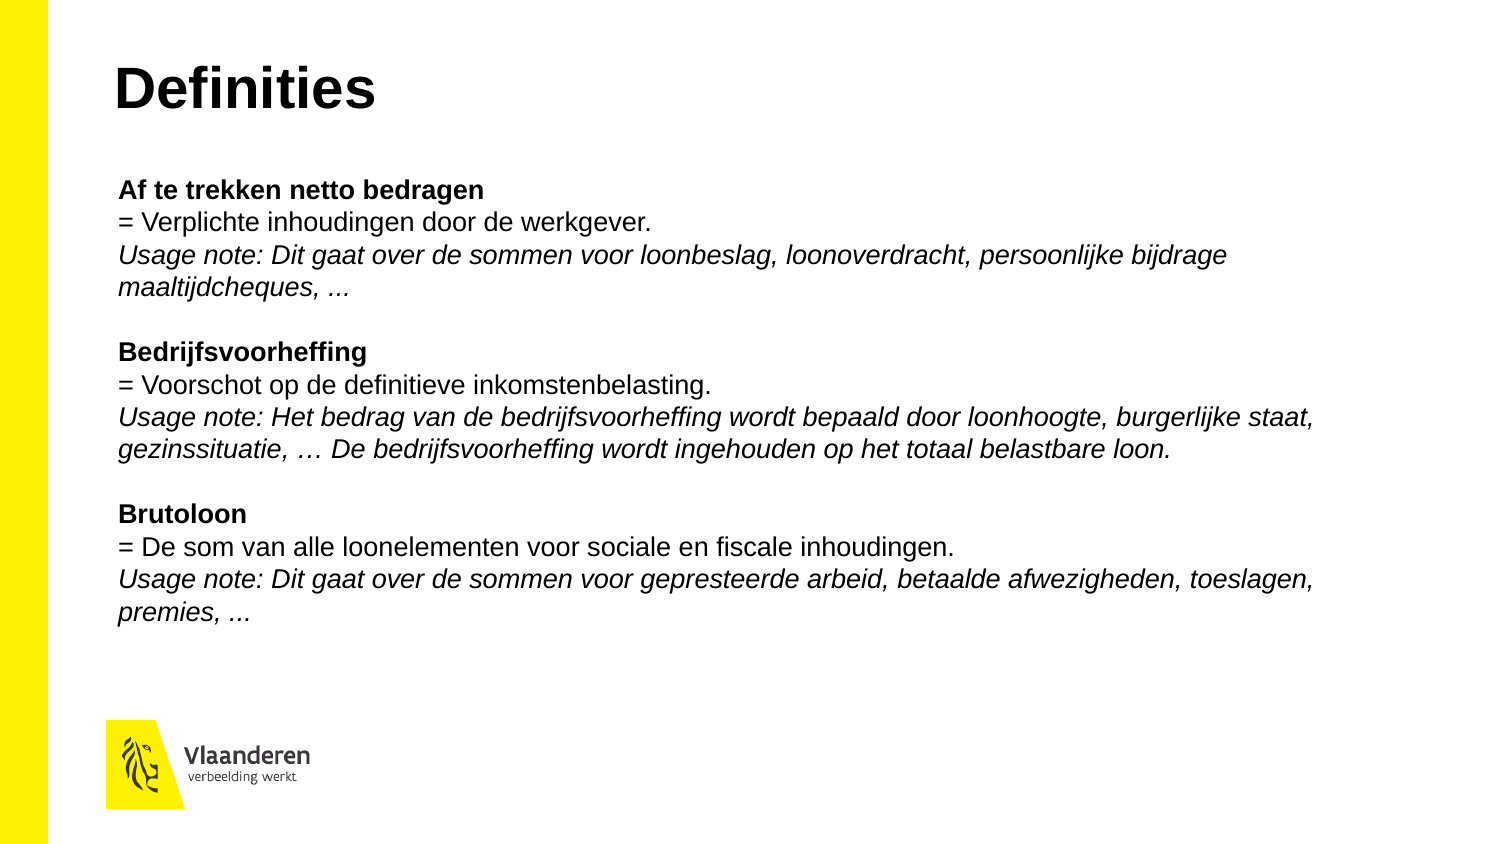

Definities
Af te trekken netto bedragen
= Verplichte inhoudingen door de werkgever.
Usage note: Dit gaat over de sommen voor loonbeslag, loonoverdracht, persoonlijke bijdrage maaltijdcheques, ...

Bedrijfsvoorheffing
= Voorschot op de definitieve inkomstenbelasting.
Usage note: Het bedrag van de bedrijfsvoorheffing wordt bepaald door loonhoogte, burgerlijke staat, gezinssituatie, … De bedrijfsvoorheffing wordt ingehouden op het totaal belastbare loon.

Brutoloon
= De som van alle loonelementen voor sociale en fiscale inhoudingen.
Usage note: Dit gaat over de sommen voor gepresteerde arbeid, betaalde afwezigheden, toeslagen, premies, ...